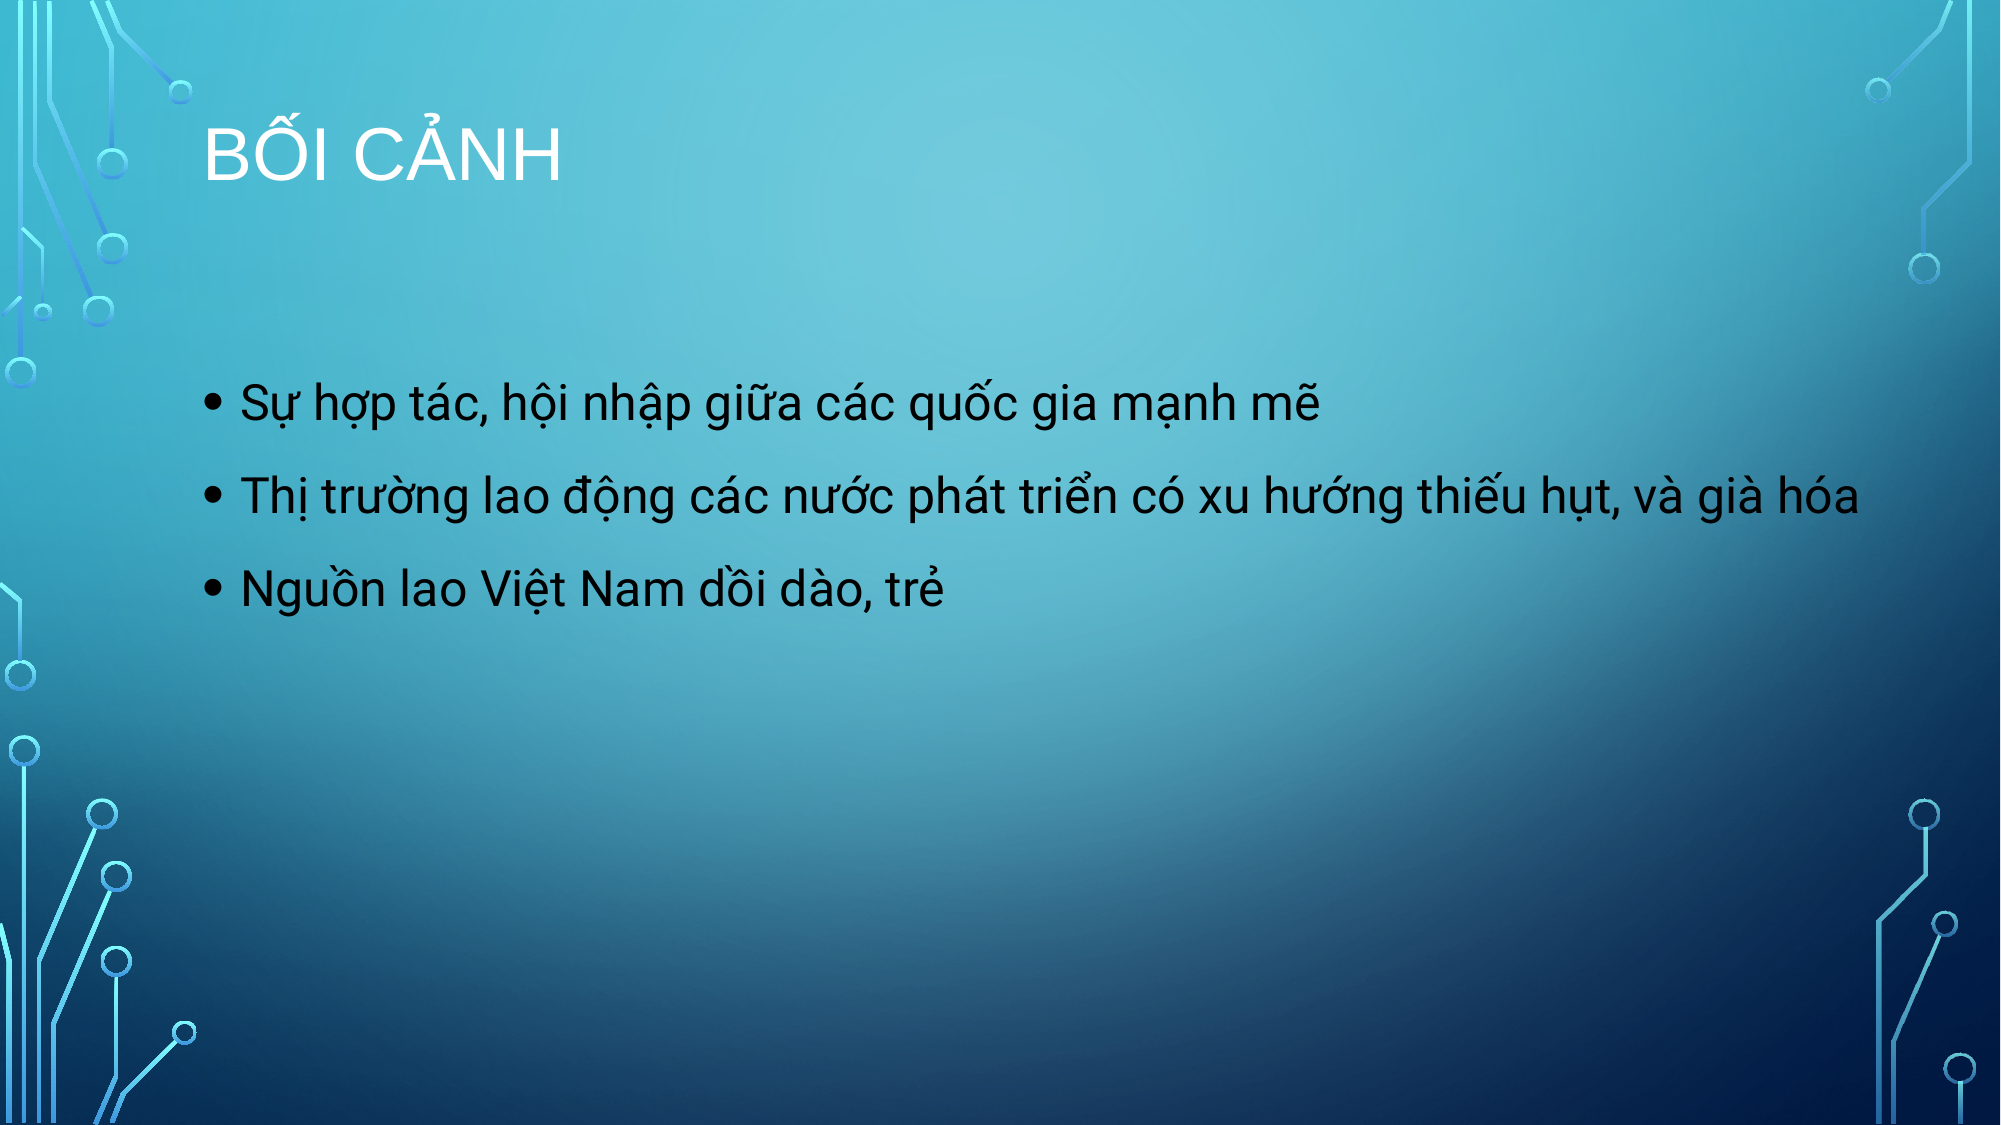

# Bối cảnh
Sự hợp tác, hội nhập giữa các quốc gia mạnh mẽ
Thị trường lao động các nước phát triển có xu hướng thiếu hụt, và già hóa
Nguồn lao Việt Nam dồi dào, trẻ